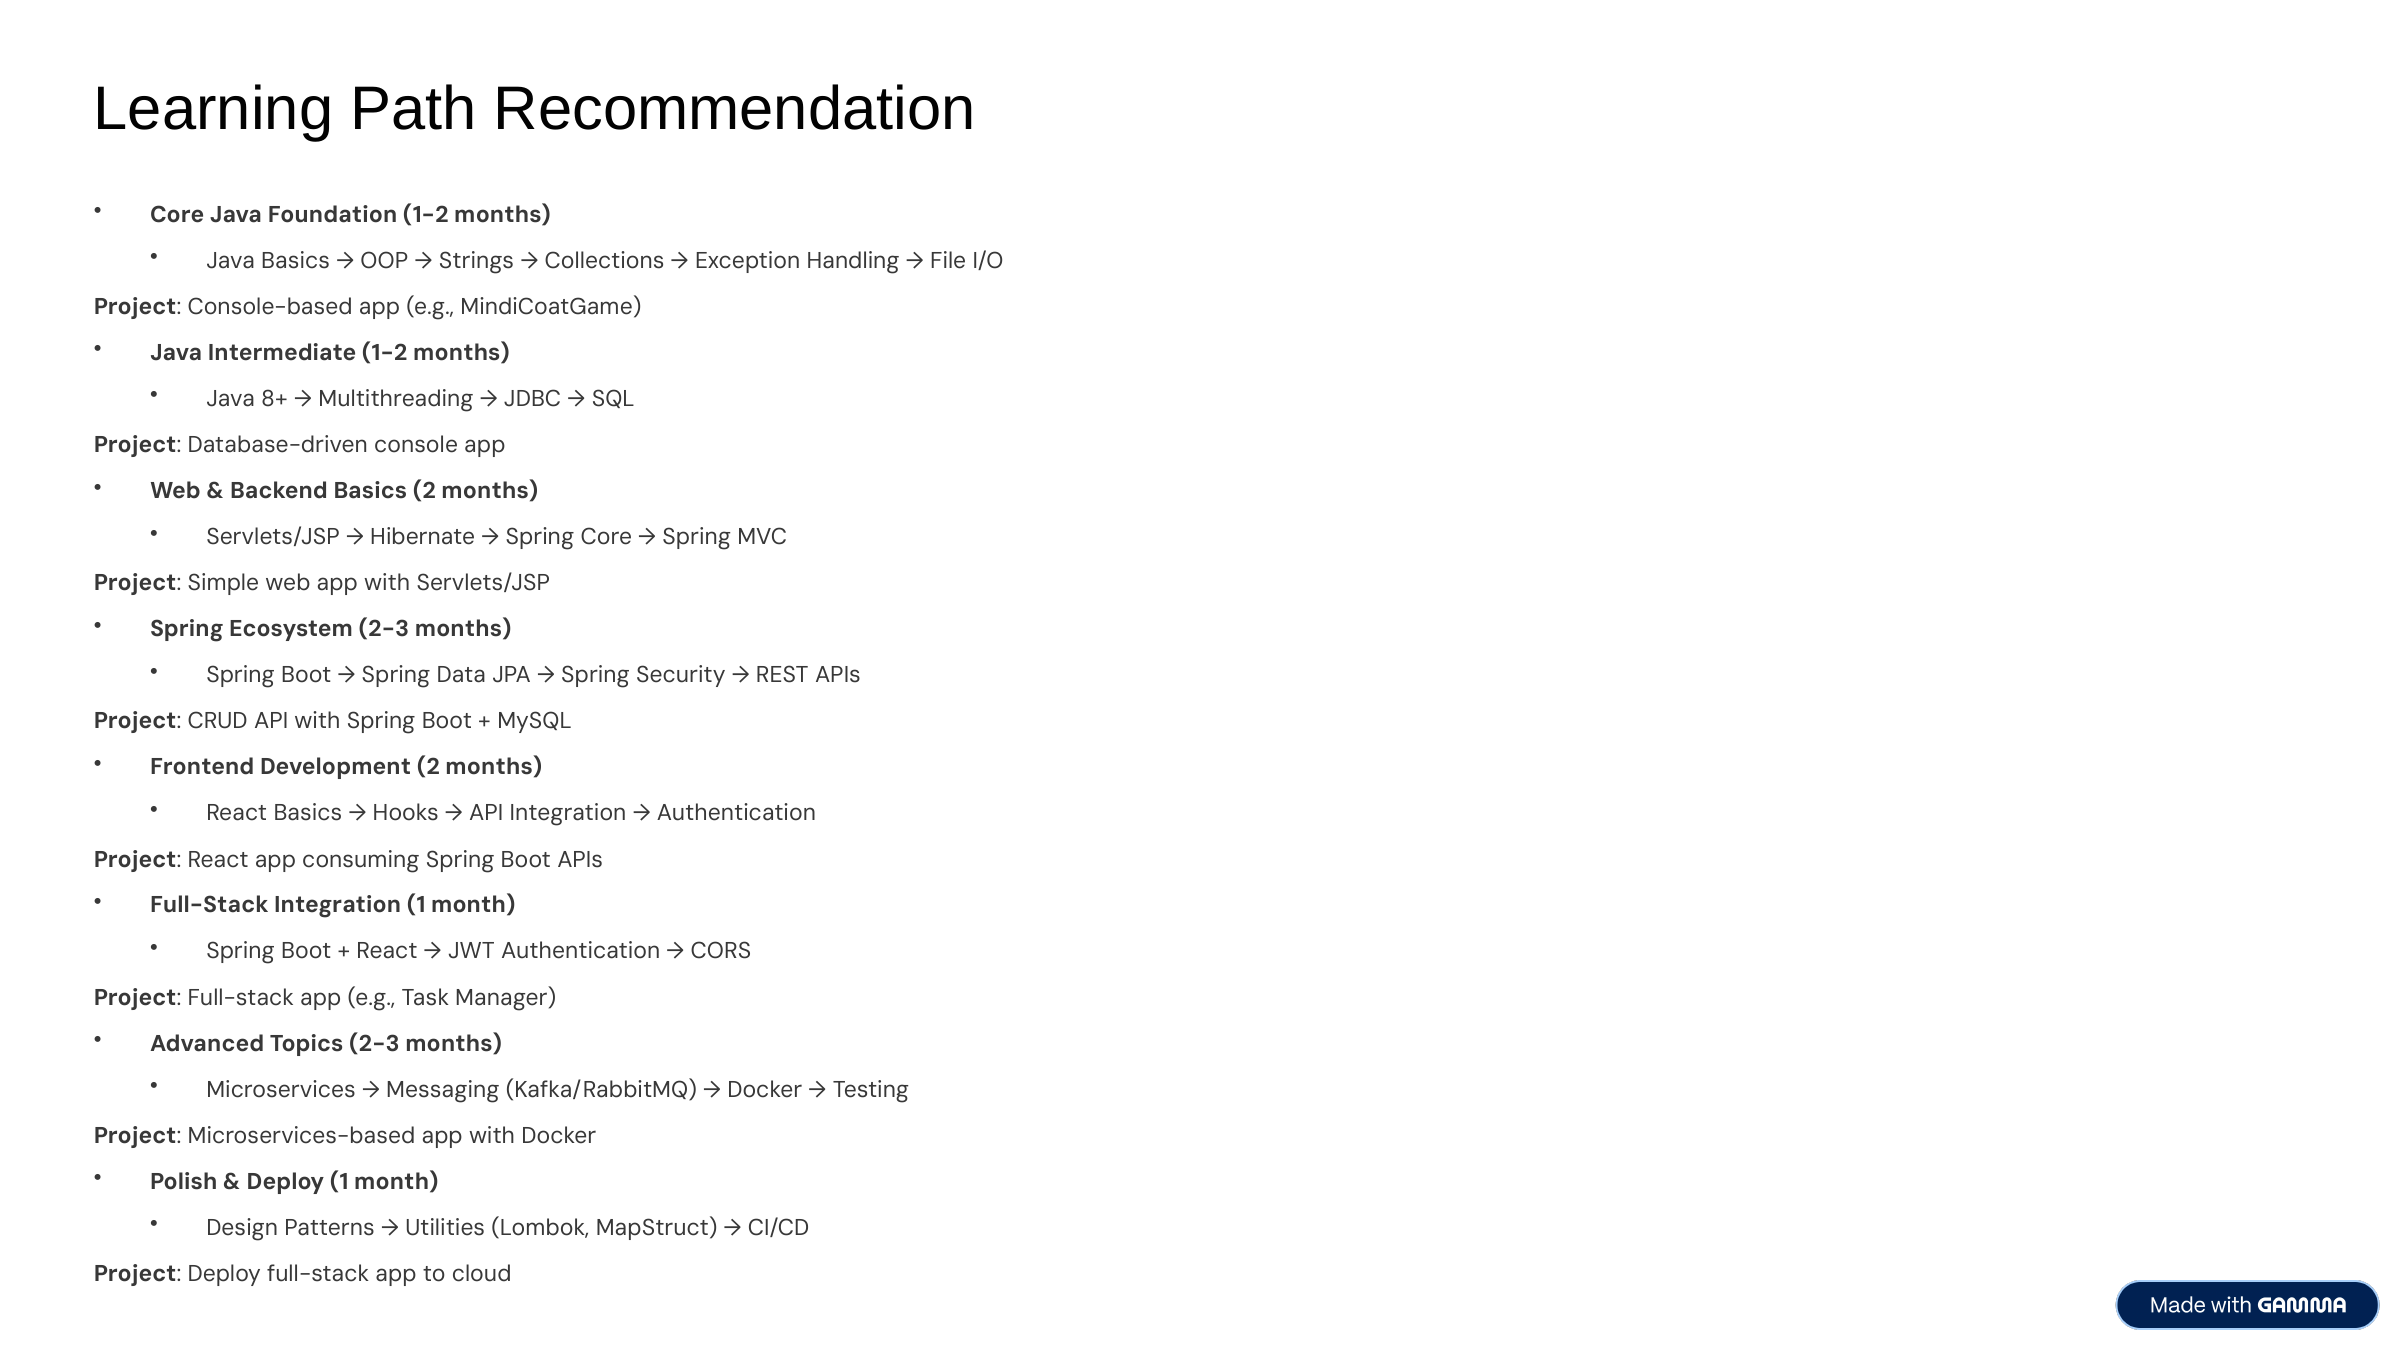

Learning Path Recommendation
Core Java Foundation (1-2 months)
Java Basics → OOP → Strings → Collections → Exception Handling → File I/O
Project: Console-based app (e.g., MindiCoatGame)
Java Intermediate (1-2 months)
Java 8+ → Multithreading → JDBC → SQL
Project: Database-driven console app
Web & Backend Basics (2 months)
Servlets/JSP → Hibernate → Spring Core → Spring MVC
Project: Simple web app with Servlets/JSP
Spring Ecosystem (2-3 months)
Spring Boot → Spring Data JPA → Spring Security → REST APIs
Project: CRUD API with Spring Boot + MySQL
Frontend Development (2 months)
React Basics → Hooks → API Integration → Authentication
Project: React app consuming Spring Boot APIs
Full-Stack Integration (1 month)
Spring Boot + React → JWT Authentication → CORS
Project: Full-stack app (e.g., Task Manager)
Advanced Topics (2-3 months)
Microservices → Messaging (Kafka/RabbitMQ) → Docker → Testing
Project: Microservices-based app with Docker
Polish & Deploy (1 month)
Design Patterns → Utilities (Lombok, MapStruct) → CI/CD
Project: Deploy full-stack app to cloud